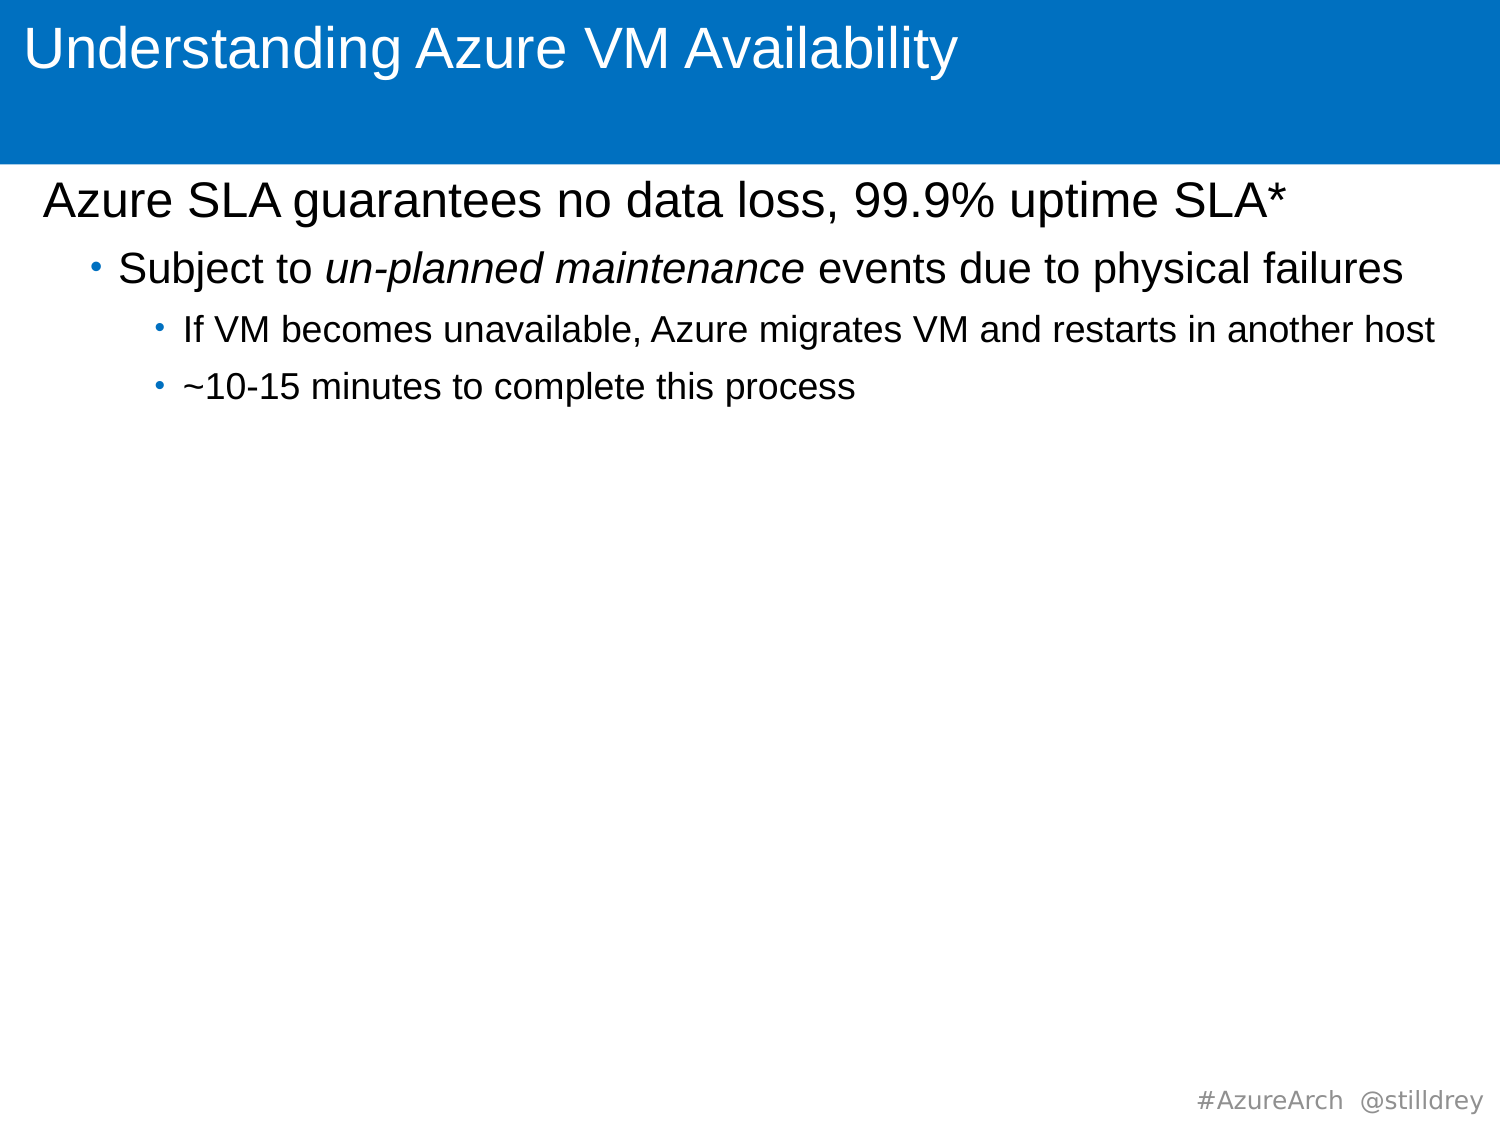

# Understanding Azure VM Availability Single VM
Azure SLA guarantees no data loss, 99.9% uptime SLA*
Subject to un-planned maintenance events due to physical failures
If VM becomes unavailable, Azure migrates VM and restarts in another host
~10-15 minutes to complete this process